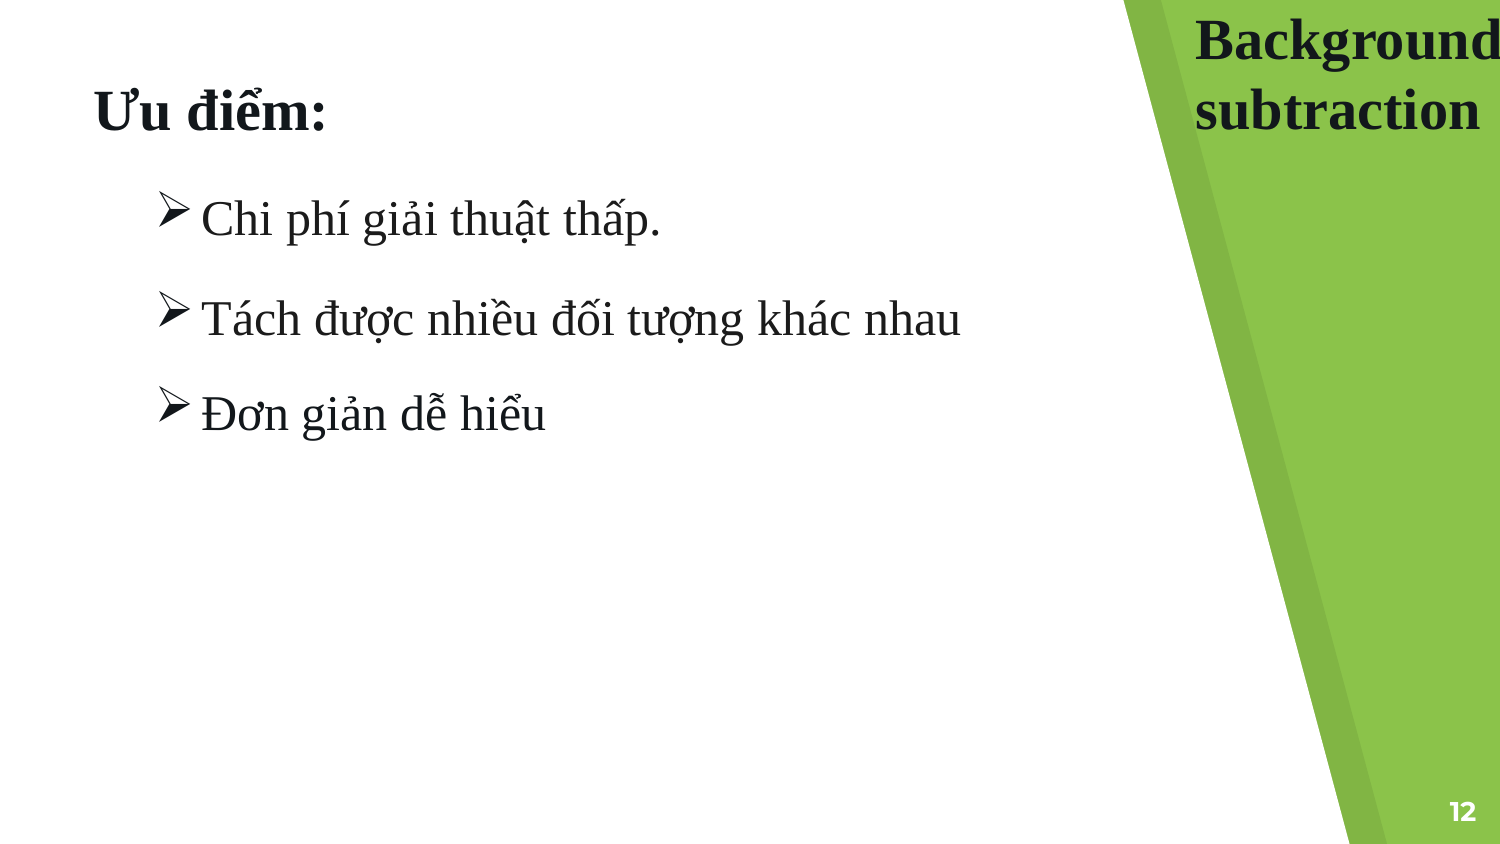

Background subtraction
# Ưu điểm:

Chi phí giải thuật thấp.

Tách được nhiều đối tượng khác nhau
Đơn giản dễ hiểu
12